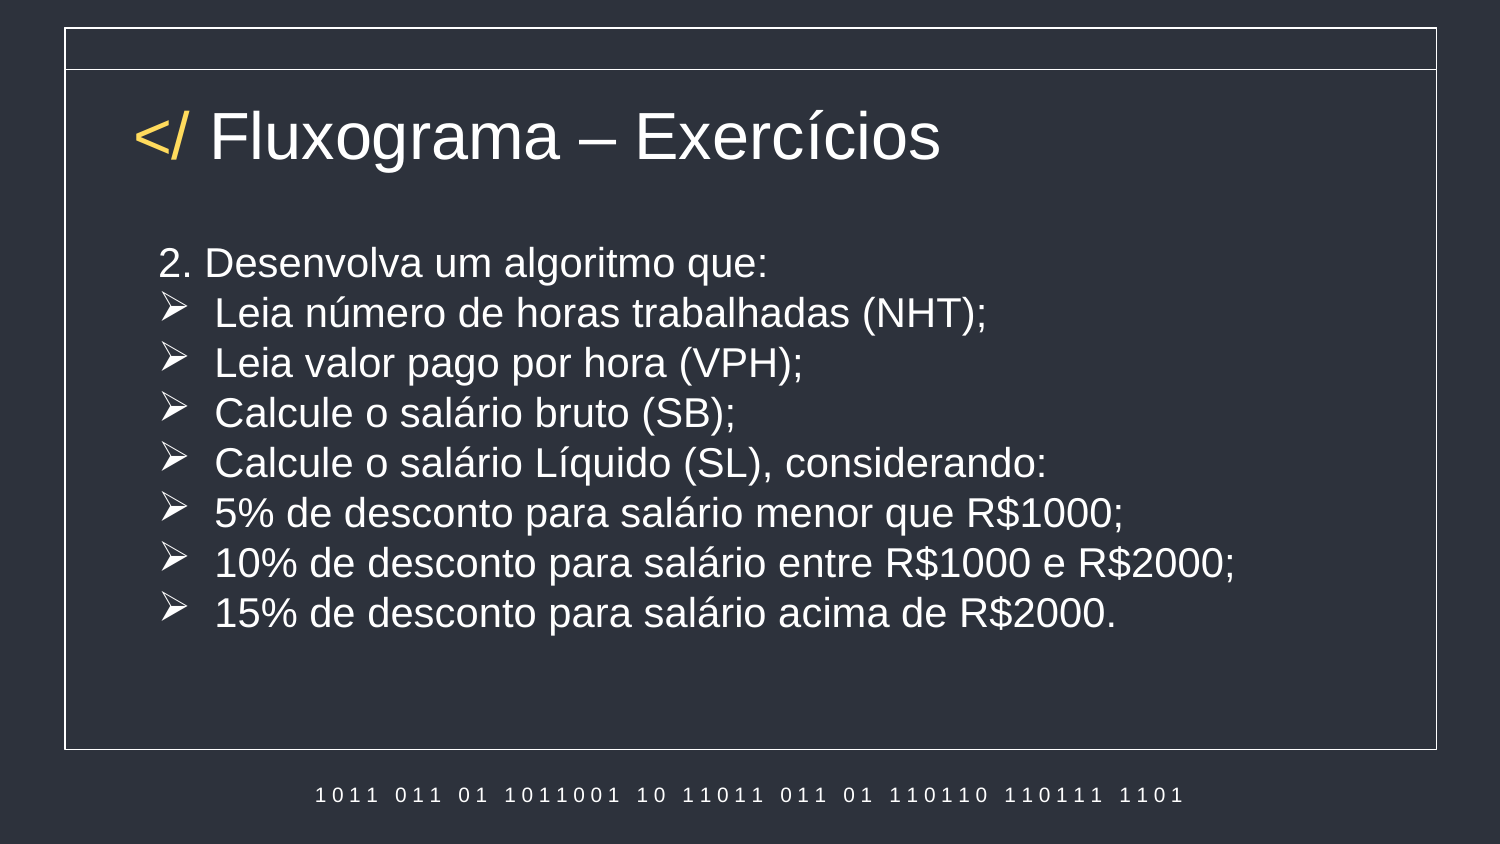

# </ Fluxograma – Exercícios
2. Desenvolva um algoritmo que:
Leia número de horas trabalhadas (NHT);
Leia valor pago por hora (VPH);
Calcule o salário bruto (SB);
Calcule o salário Líquido (SL), considerando:
5% de desconto para salário menor que R$1000;
10% de desconto para salário entre R$1000 e R$2000;
15% de desconto para salário acima de R$2000.